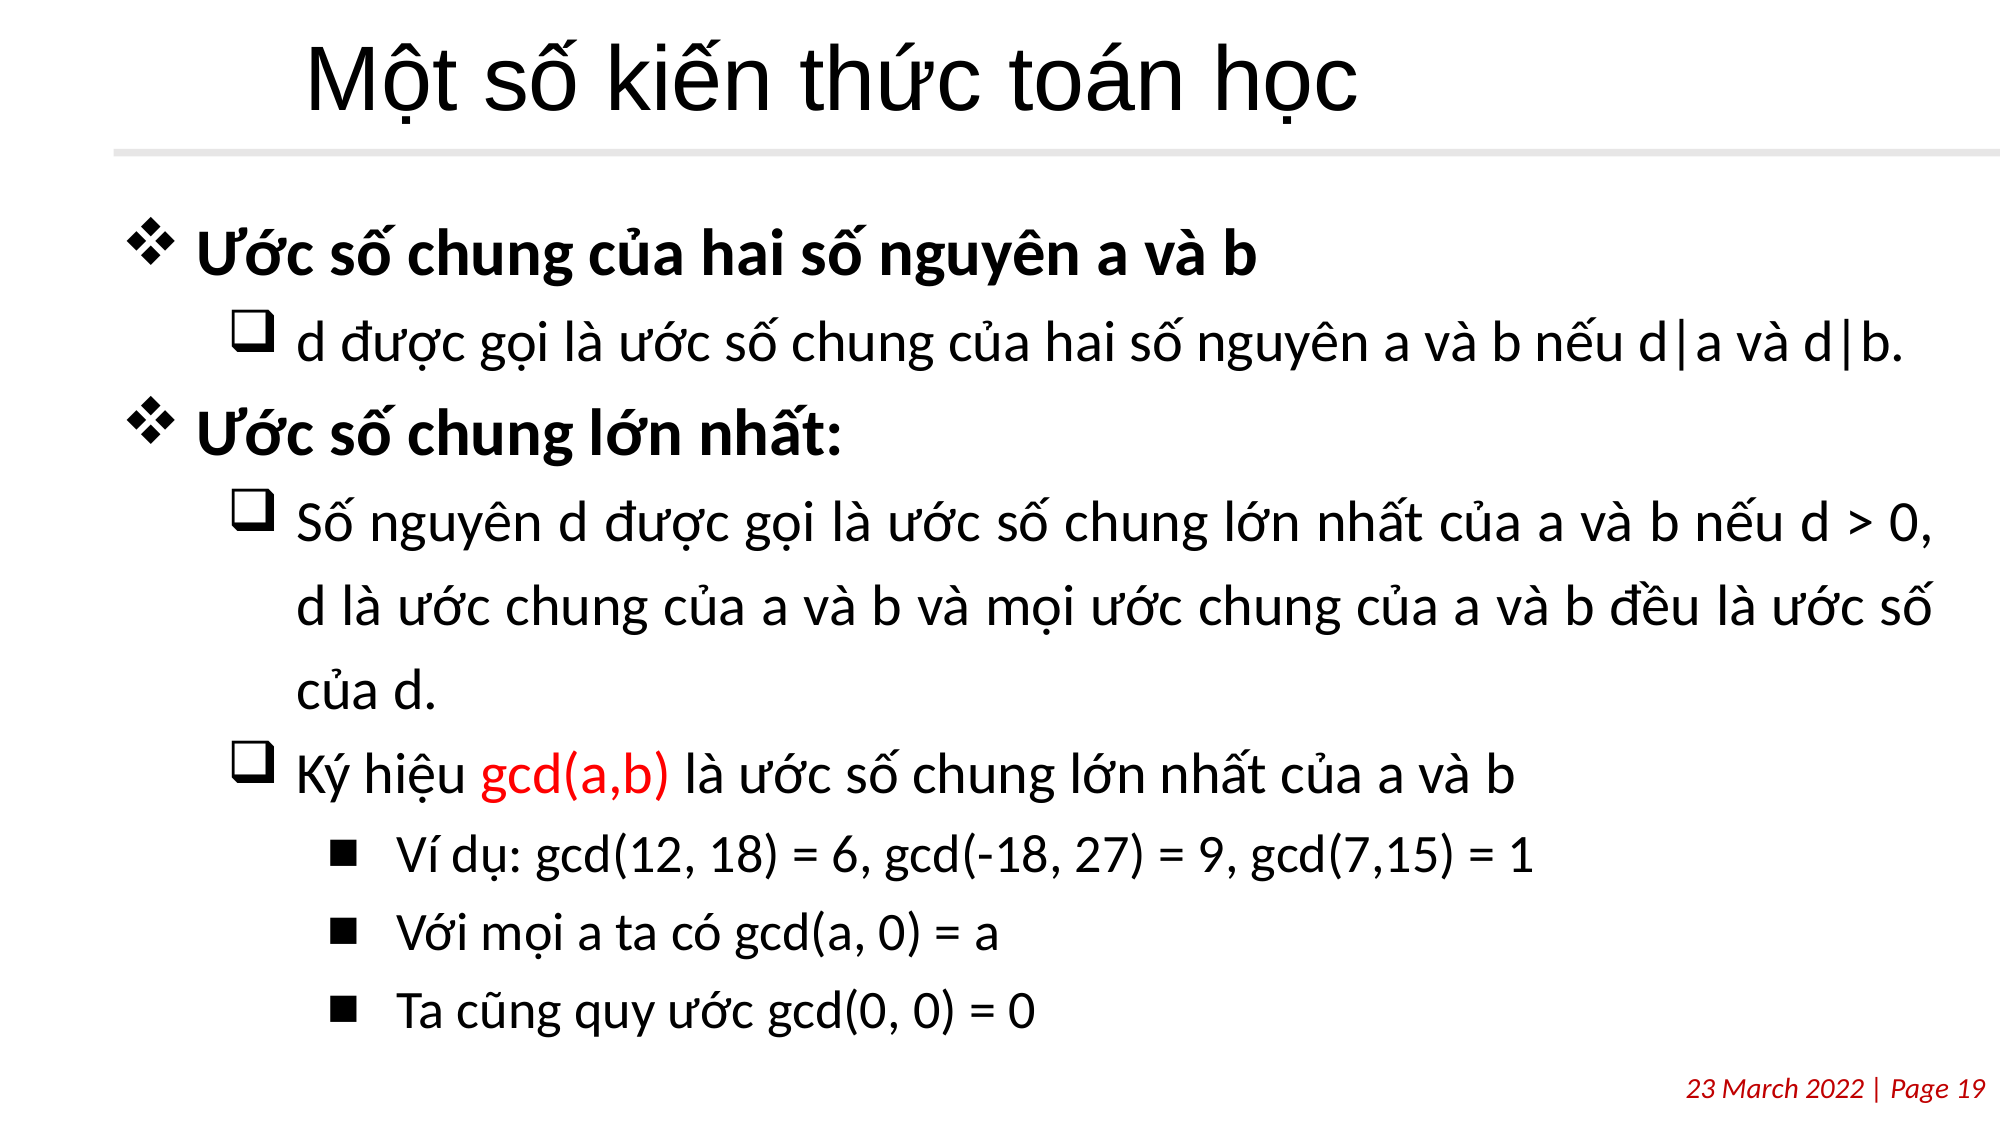

# Một số kiến thức toán học
Ước số chung của hai số nguyên a và b
d được gọi là ước số chung của hai số nguyên a và b nếu d|a và d|b.
Ước số chung lớn nhất:
Số nguyên d được gọi là ước số chung lớn nhất của a và b nếu d > 0, d là ước chung của a và b và mọi ước chung của a và b đều là ước số của d.
Ký hiệu gcd(a,b) là ước số chung lớn nhất của a và b
Ví dụ: gcd(12, 18) = 6, gcd(-18, 27) = 9, gcd(7,15) = 1
Với mọi a ta có gcd(a, 0) = a
Ta cũng quy ước gcd(0, 0) = 0